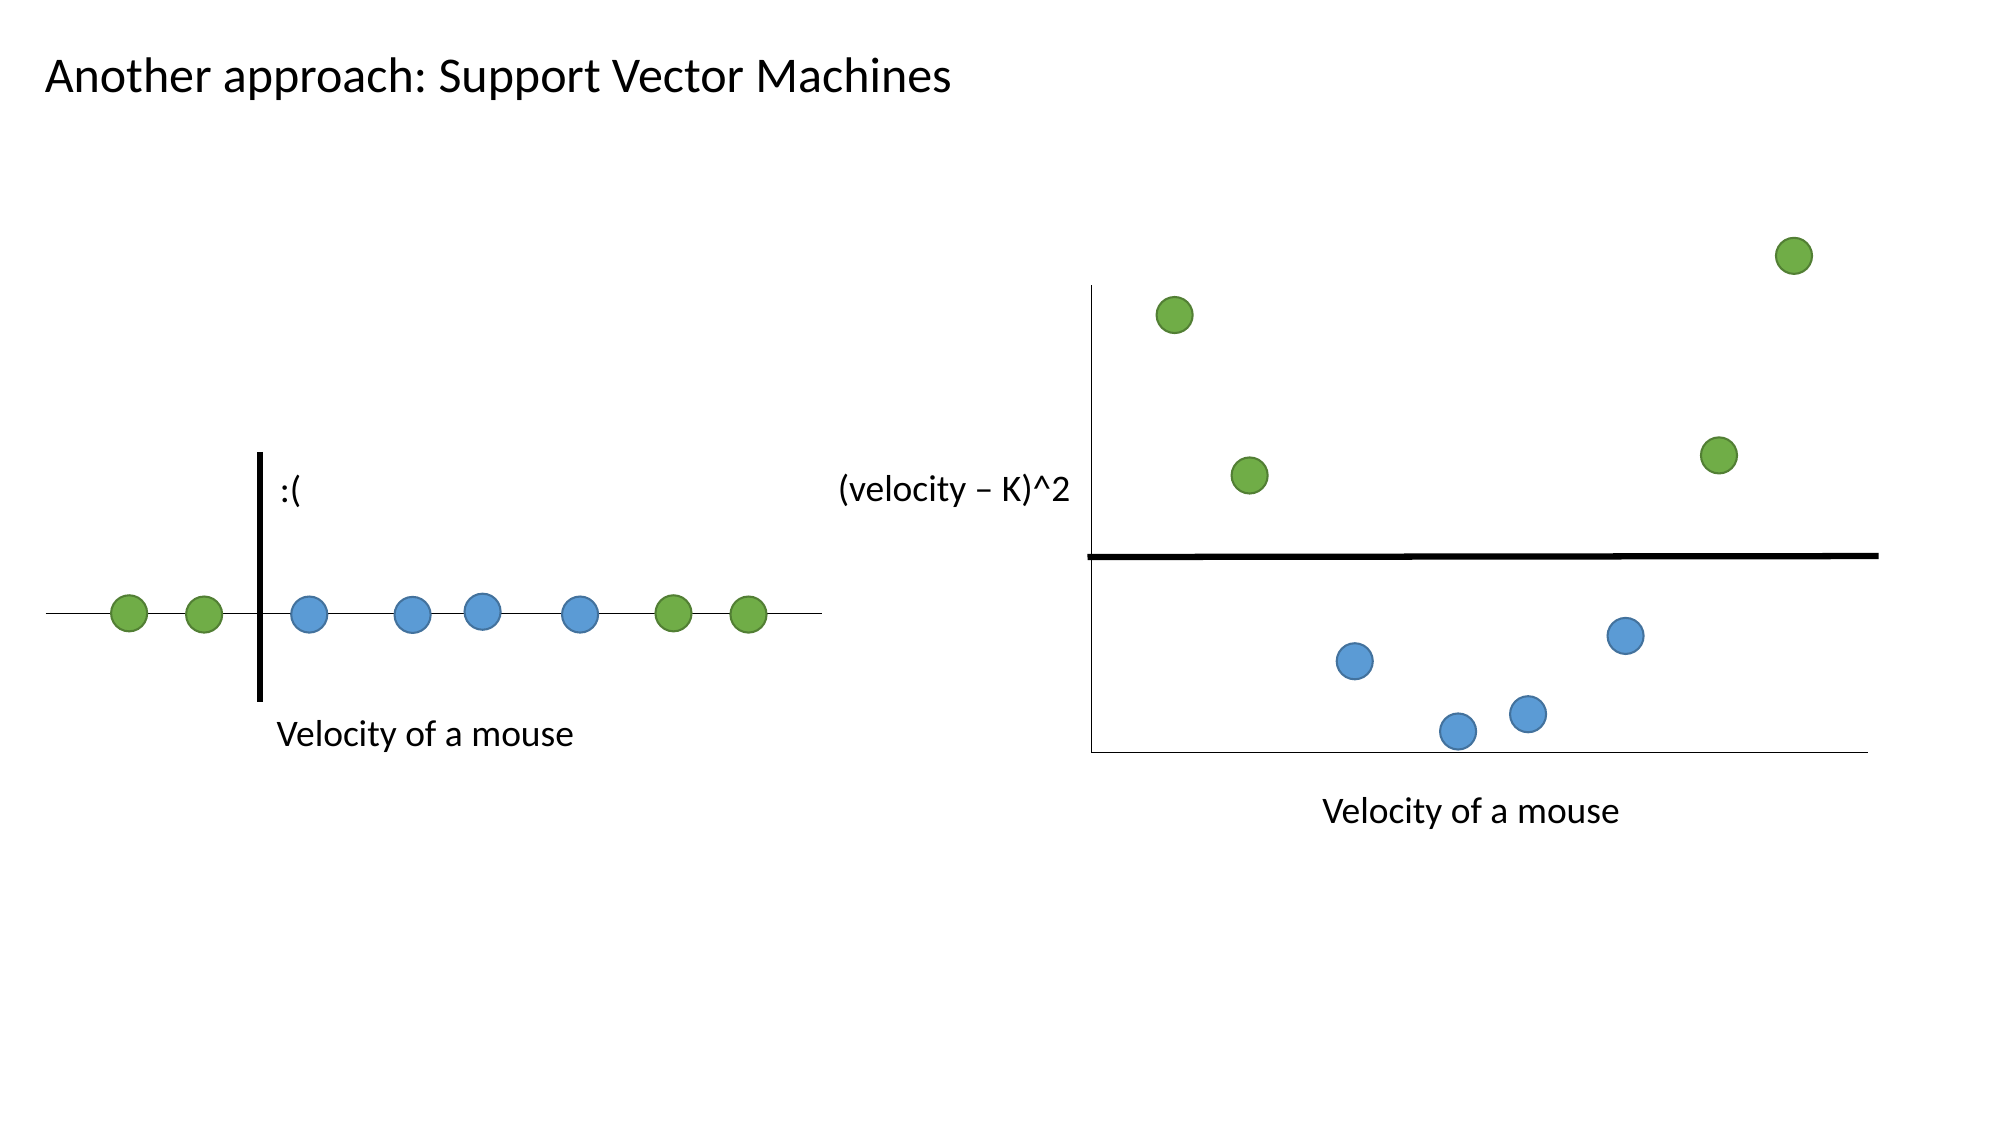

Another approach: Support Vector Machines

(velocity – K)^2
:(

Velocity of a mouse
Velocity of a mouse